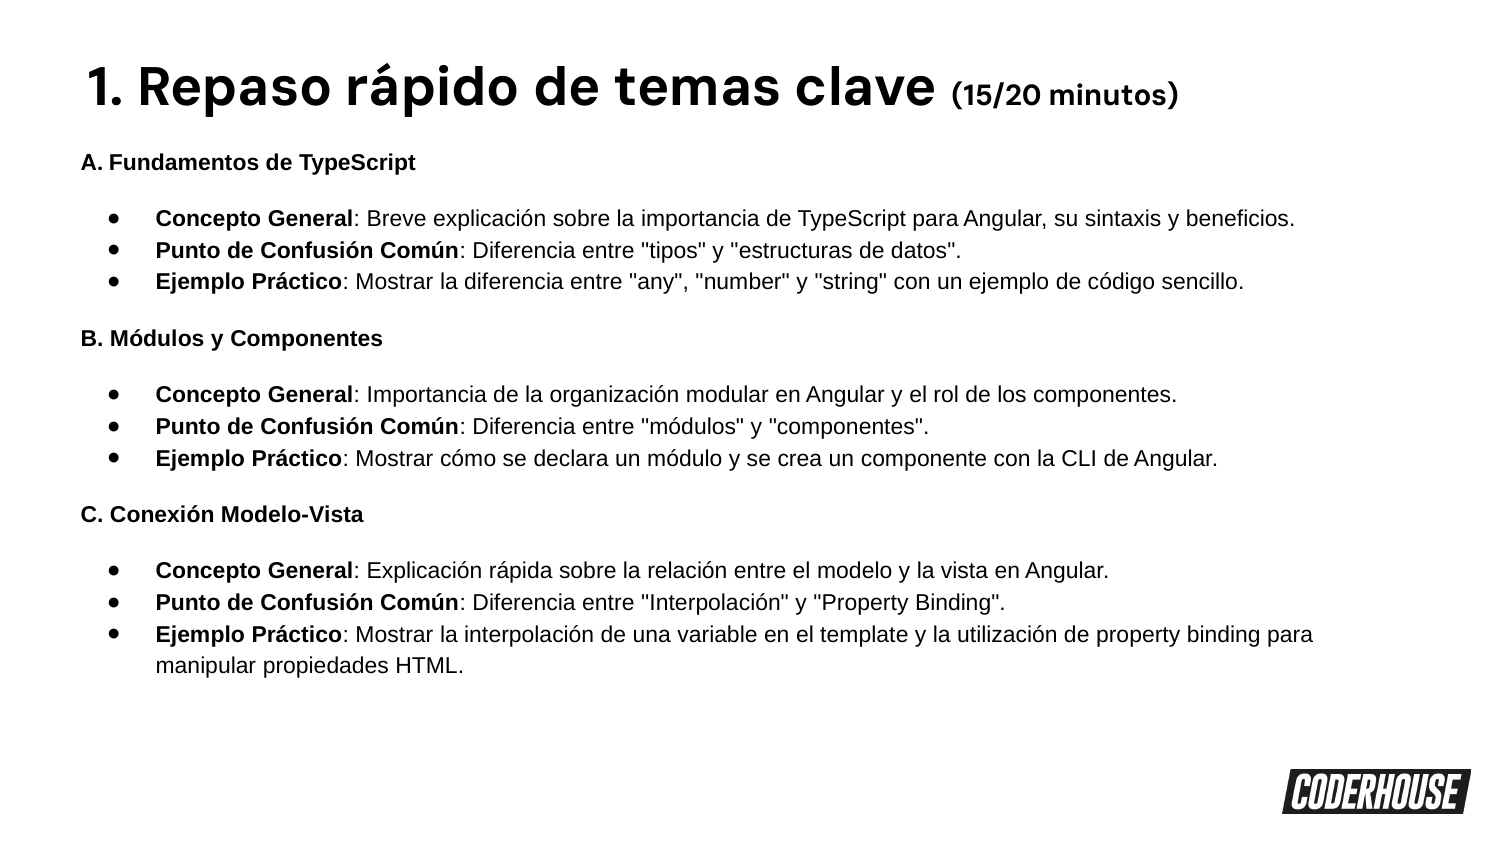

1. Repaso rápido de temas clave (15/20 minutos)
A. Fundamentos de TypeScript
Concepto General: Breve explicación sobre la importancia de TypeScript para Angular, su sintaxis y beneficios.
Punto de Confusión Común: Diferencia entre "tipos" y "estructuras de datos".
Ejemplo Práctico: Mostrar la diferencia entre "any", "number" y "string" con un ejemplo de código sencillo.
B. Módulos y Componentes
Concepto General: Importancia de la organización modular en Angular y el rol de los componentes.
Punto de Confusión Común: Diferencia entre "módulos" y "componentes".
Ejemplo Práctico: Mostrar cómo se declara un módulo y se crea un componente con la CLI de Angular.
C. Conexión Modelo-Vista
Concepto General: Explicación rápida sobre la relación entre el modelo y la vista en Angular.
Punto de Confusión Común: Diferencia entre "Interpolación" y "Property Binding".
Ejemplo Práctico: Mostrar la interpolación de una variable en el template y la utilización de property binding para manipular propiedades HTML.